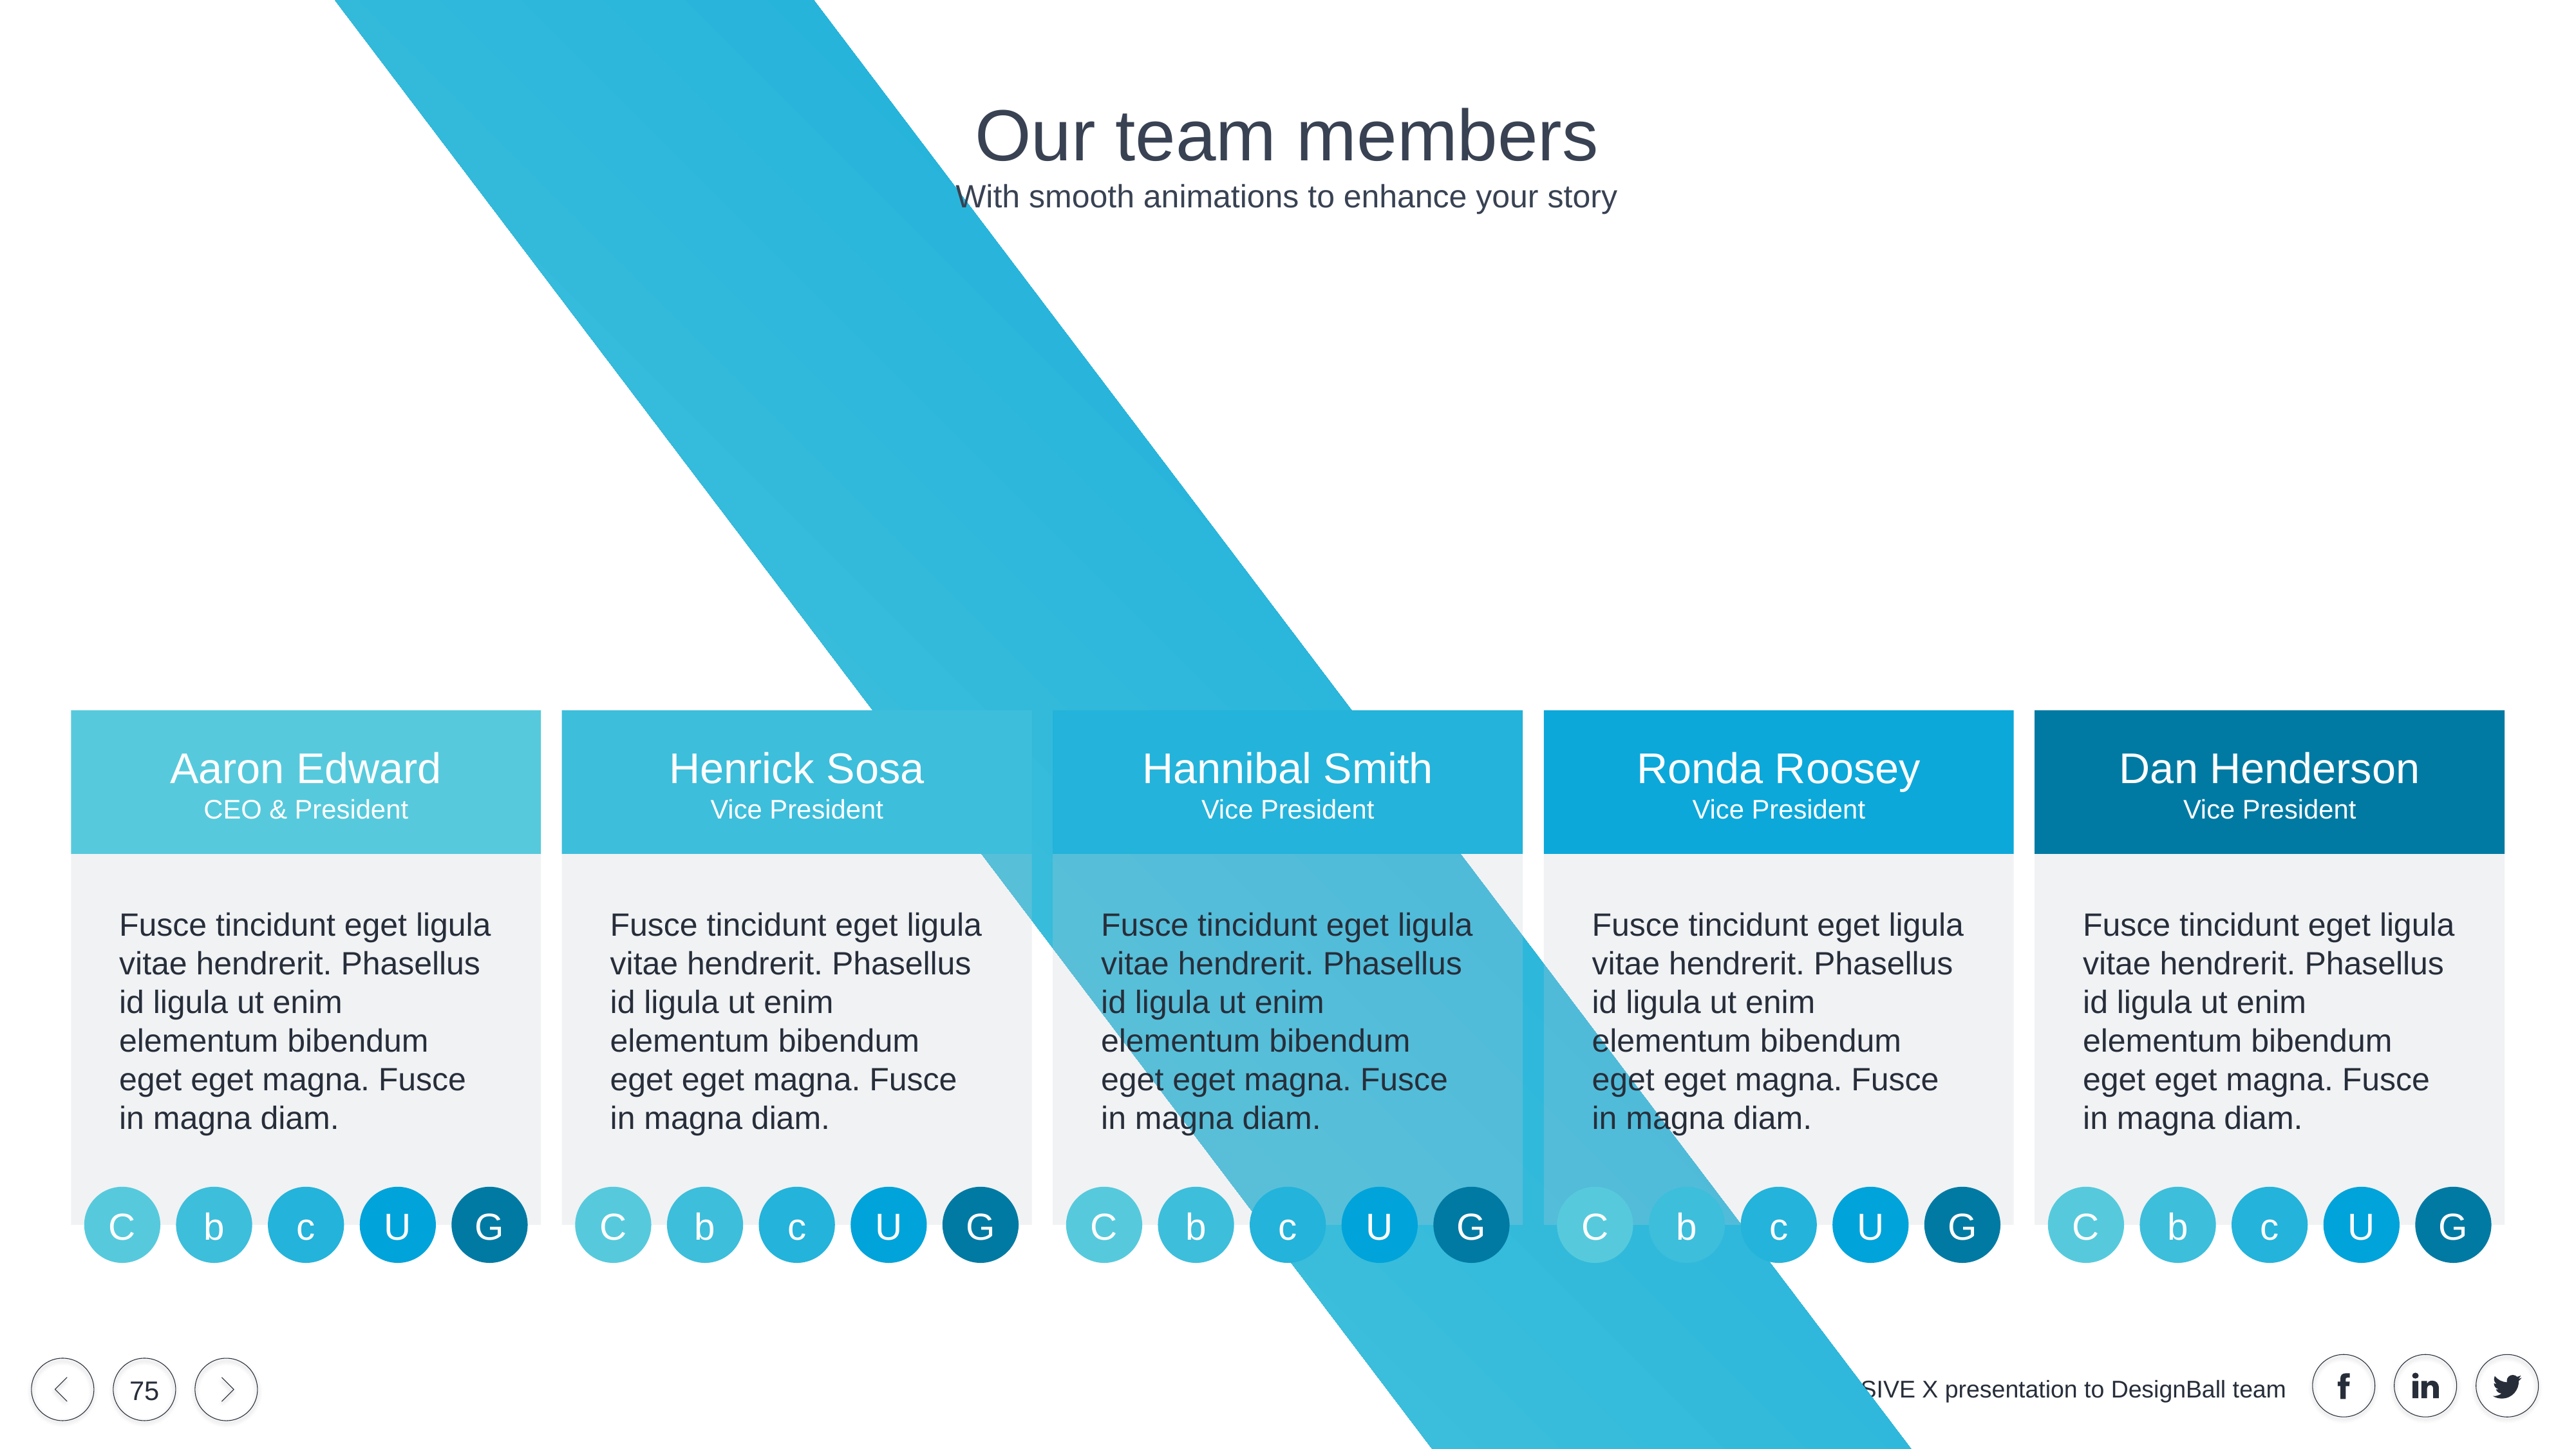

Our team members
With smooth animations to enhance your story

Aaron Edward
CEO & President
Henrick Sosa
Vice President
Hannibal Smith
Vice President
Ronda Roosey
Vice President
Dan Henderson
Vice President
Fusce tincidunt eget ligula vitae hendrerit. Phasellus id ligula ut enim elementum bibendum eget eget magna. Fusce in magna diam.
Fusce tincidunt eget ligula vitae hendrerit. Phasellus id ligula ut enim elementum bibendum eget eget magna. Fusce in magna diam.
Fusce tincidunt eget ligula vitae hendrerit. Phasellus id ligula ut enim elementum bibendum eget eget magna. Fusce in magna diam.
Fusce tincidunt eget ligula vitae hendrerit. Phasellus id ligula ut enim elementum bibendum eget eget magna. Fusce in magna diam.
Fusce tincidunt eget ligula vitae hendrerit. Phasellus id ligula ut enim elementum bibendum eget eget magna. Fusce in magna diam.
C
b
c
U
G
C
b
c
U
G
C
b
c
U
G
C
b
c
U
G
C
b
c
U
G